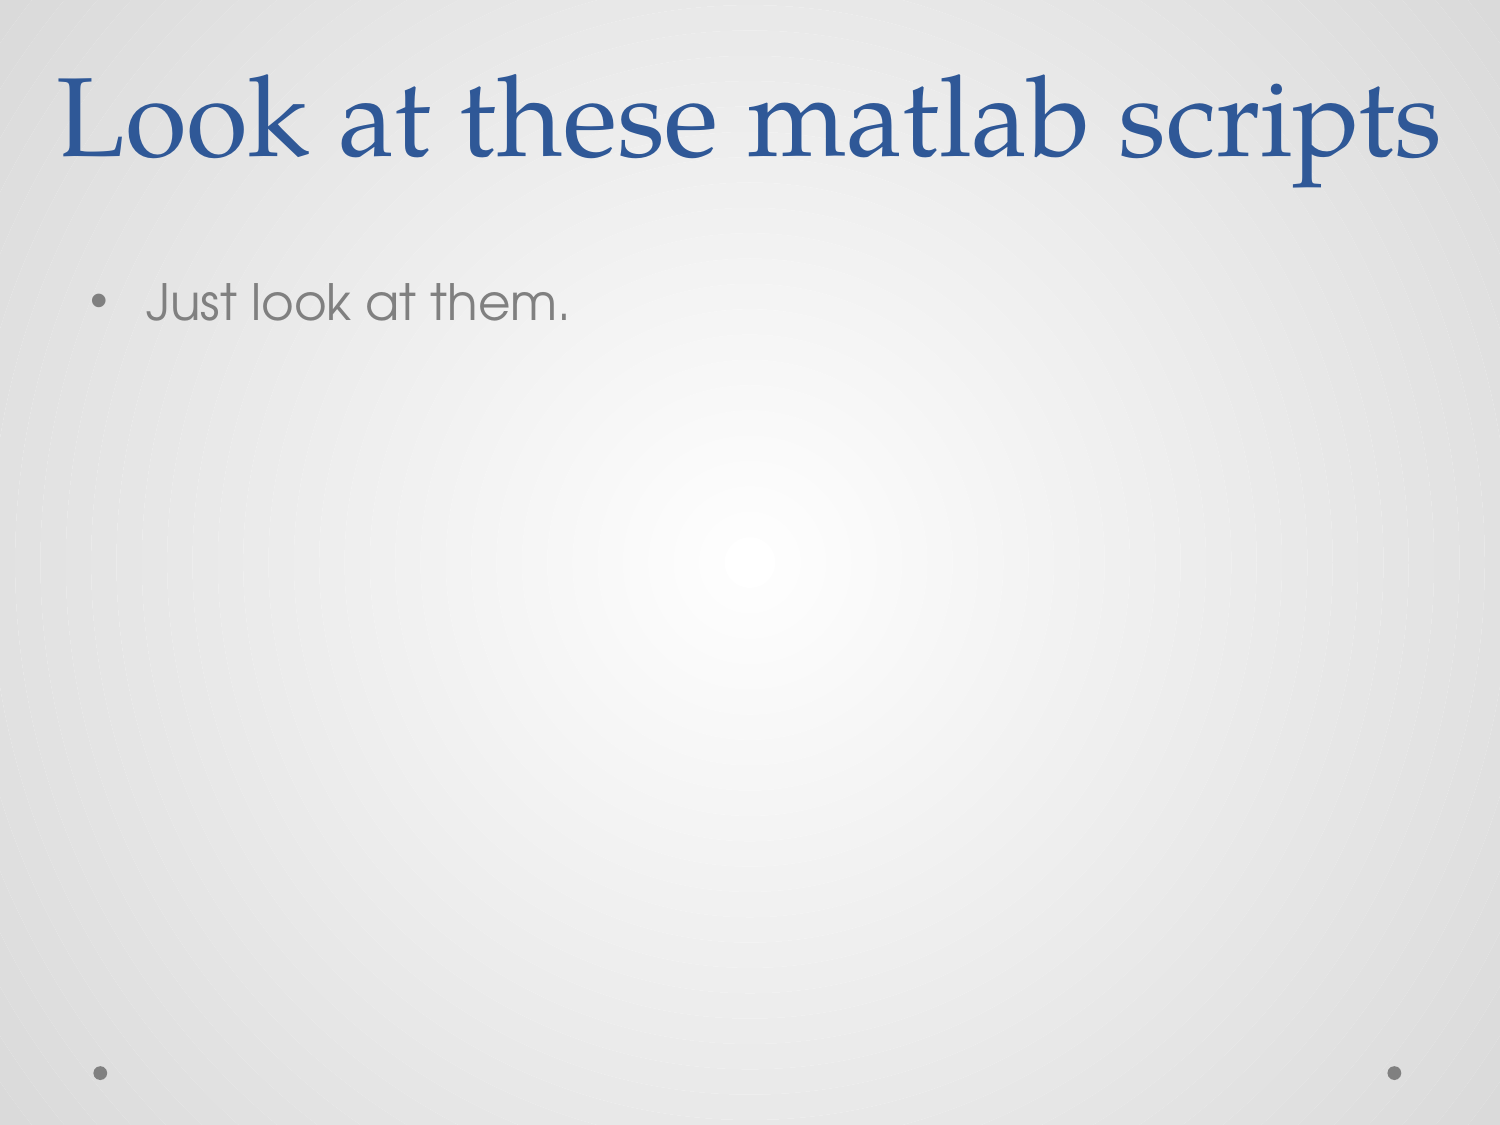

# Look at these matlab scripts
Just look at them.